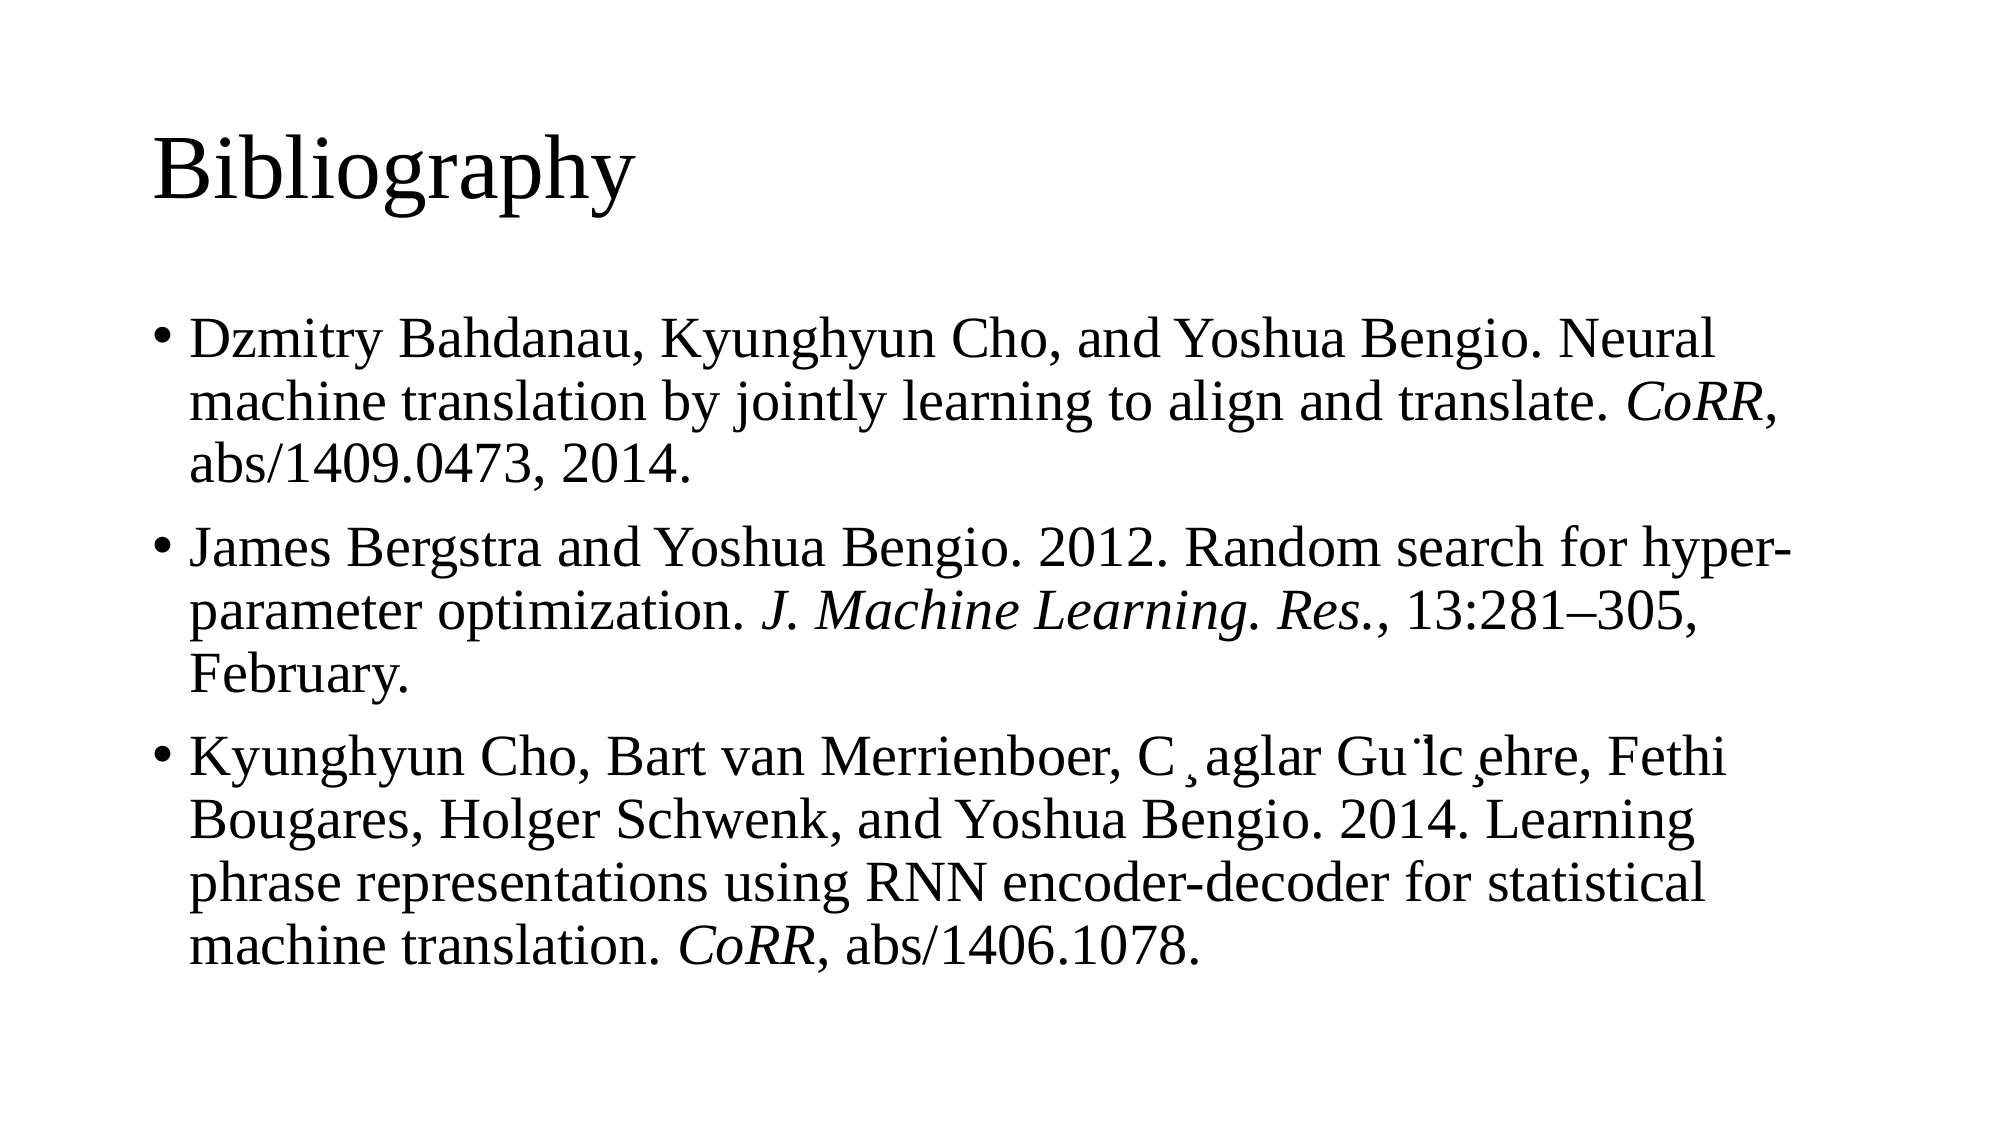

# Bibliography
Dzmitry Bahdanau, Kyunghyun Cho, and Yoshua Bengio. Neural  machine translation by jointly learning to align and translate. CoRR, abs/1409.0473, 2014.
James Bergstra and Yoshua Bengio. 2012. Random search for hyper-parameter optimization. J. Machine Learning. Res., 13:281–305, February.
Kyunghyun Cho, Bart van Merrienboer, C ̧ aglar Gu ̈lc ̧ehre, Fethi Bougares, Holger Schwenk, and Yoshua Bengio. 2014. Learning phrase representations using RNN encoder-decoder for statistical machine translation. CoRR, abs/1406.1078.